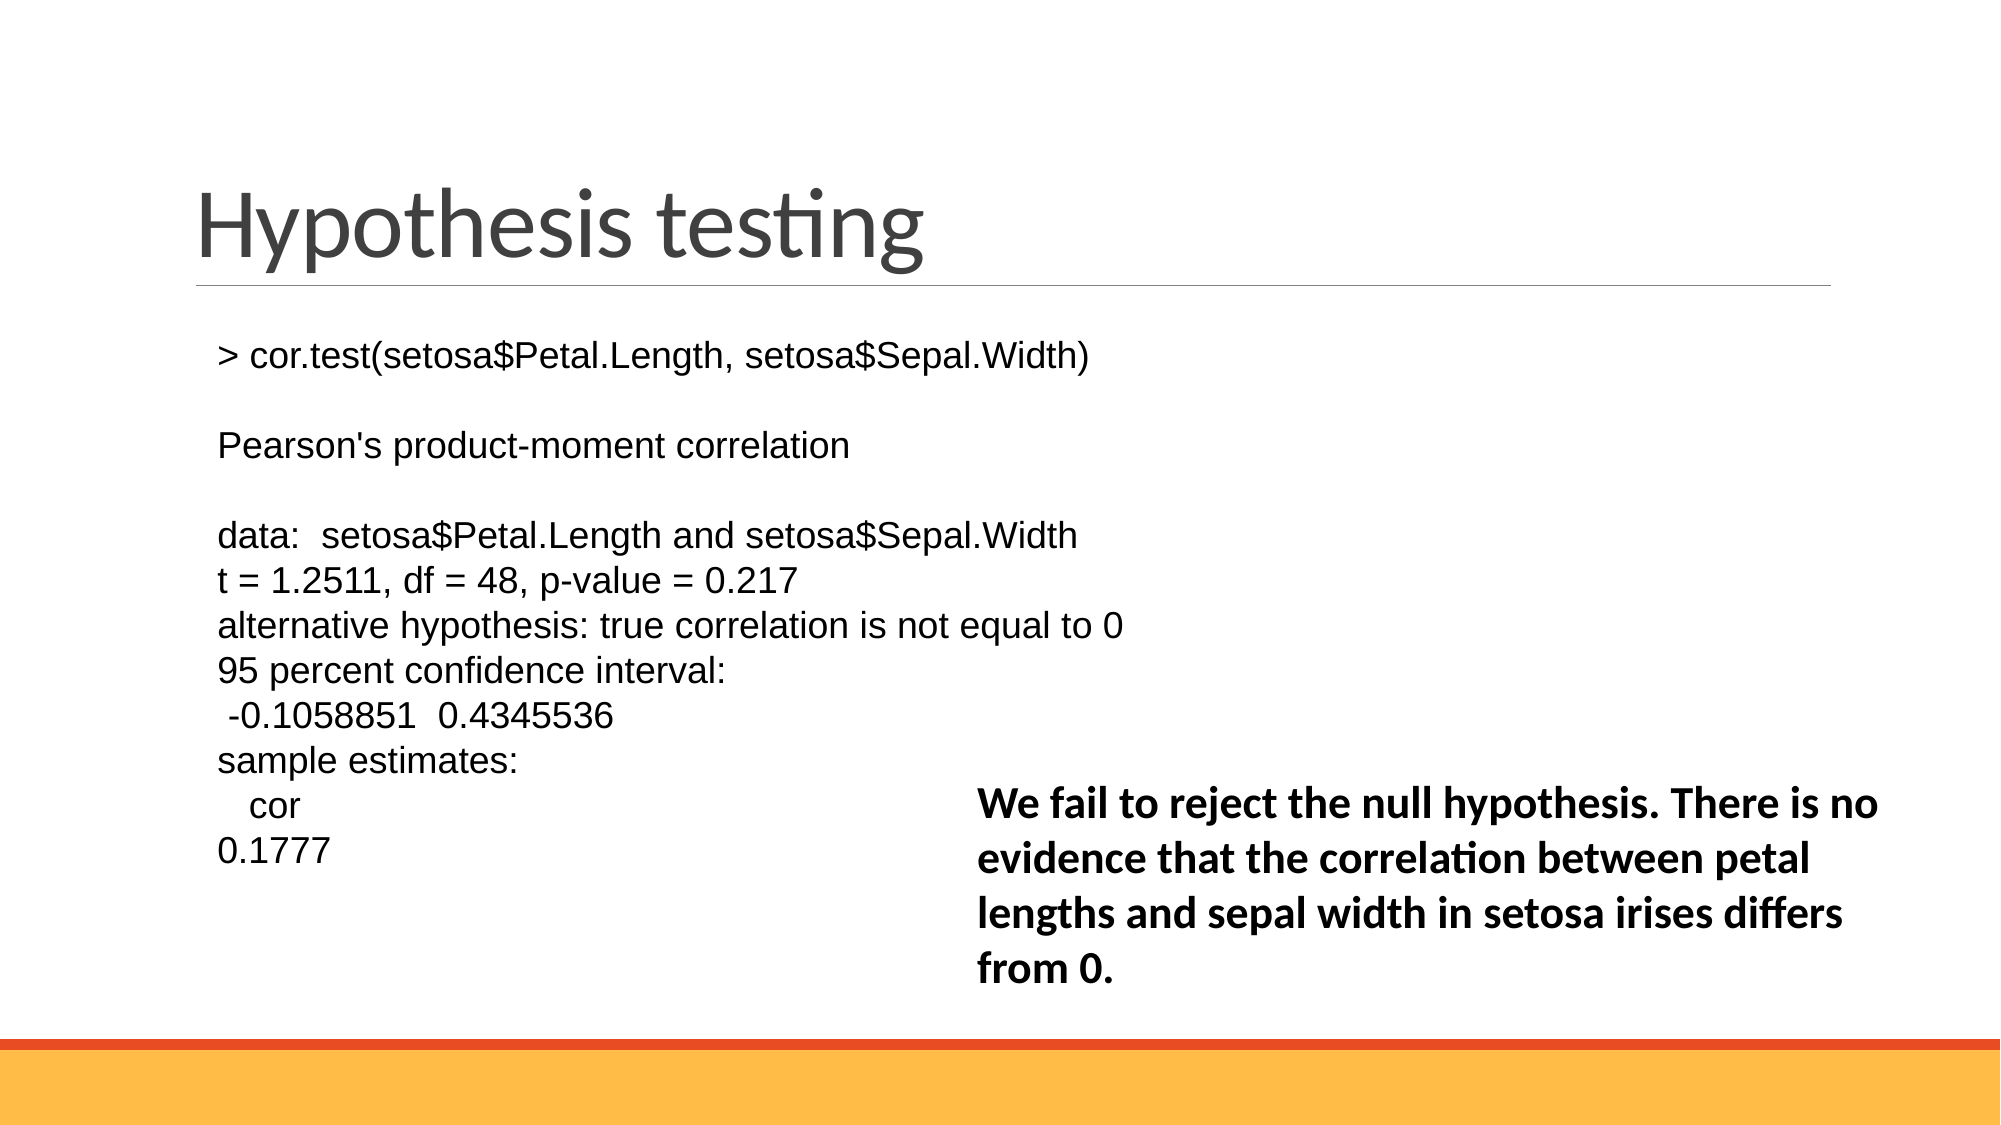

# Hypothesis testing
> cor.test(setosa$Petal.Length, setosa$Sepal.Width)

Pearson's product-moment correlation
data:  setosa$Petal.Length and setosa$Sepal.Width
t = 1.2511, df = 48, p-value = 0.217
alternative hypothesis: true correlation is not equal to 0
95 percent confidence interval:
 -0.1058851  0.4345536
sample estimates:
   cor
0.1777
We fail to reject the null hypothesis. There is no evidence that the correlation between petal lengths and sepal width in setosa irises differs from 0.